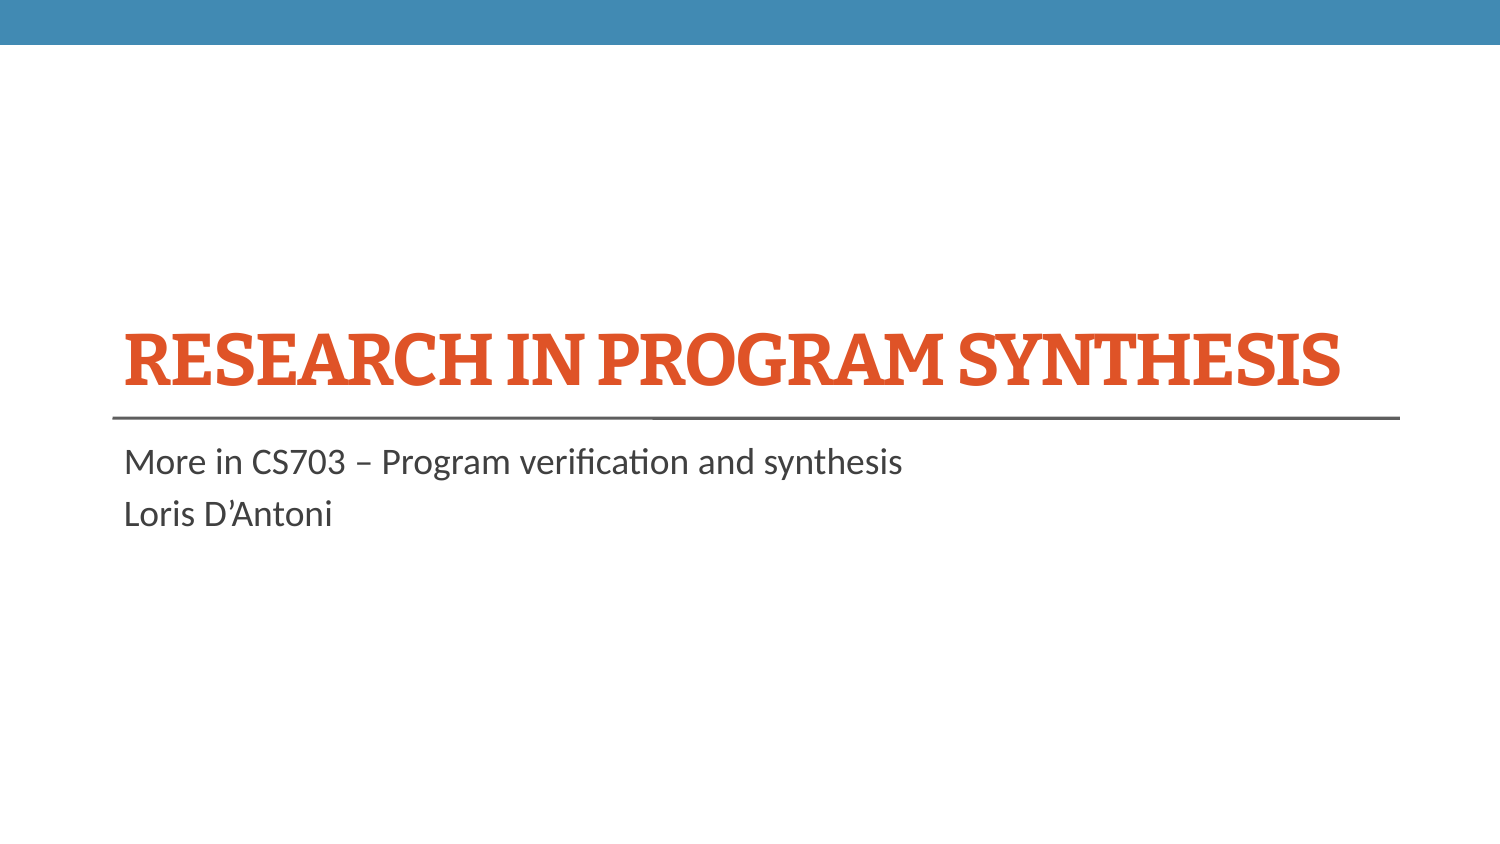

# Research in program synthesis
More in CS703 – Program verification and synthesis
Loris D’Antoni